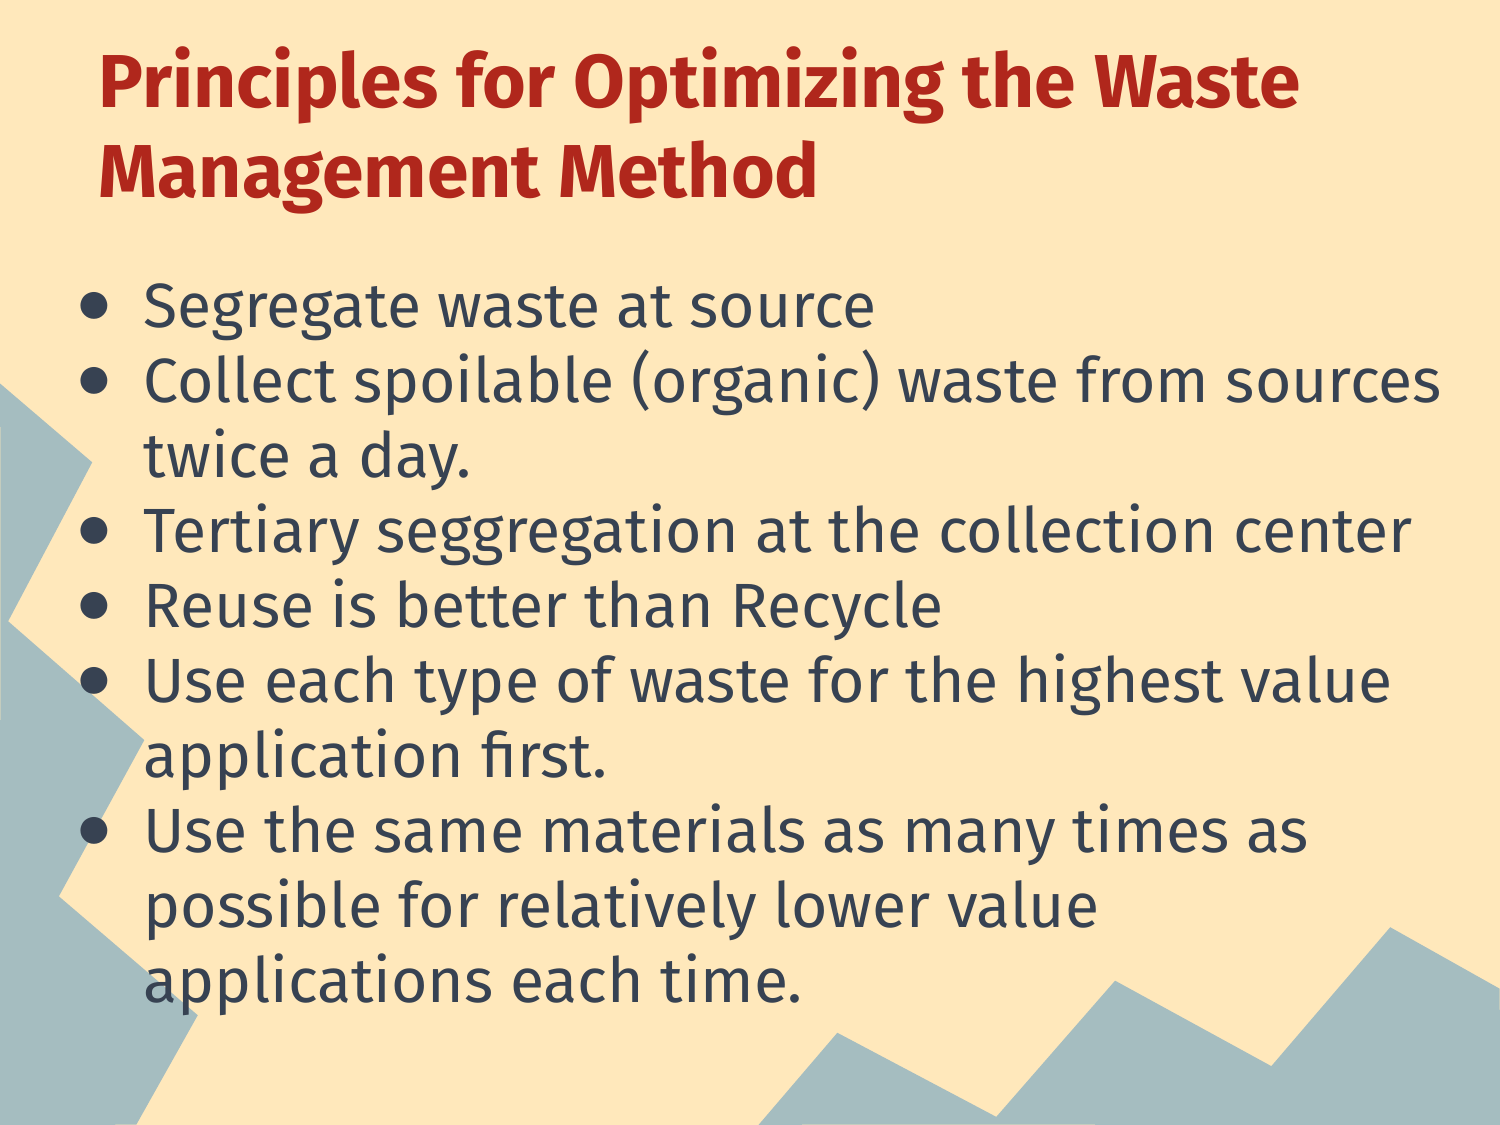

# Principles for Optimizing the Waste Management Method
Segregate waste at source
Collect spoilable (organic) waste from sources twice a day.
Tertiary seggregation at the collection center
Reuse is better than Recycle
Use each type of waste for the highest value application first.
Use the same materials as many times as possible for relatively lower value applications each time.